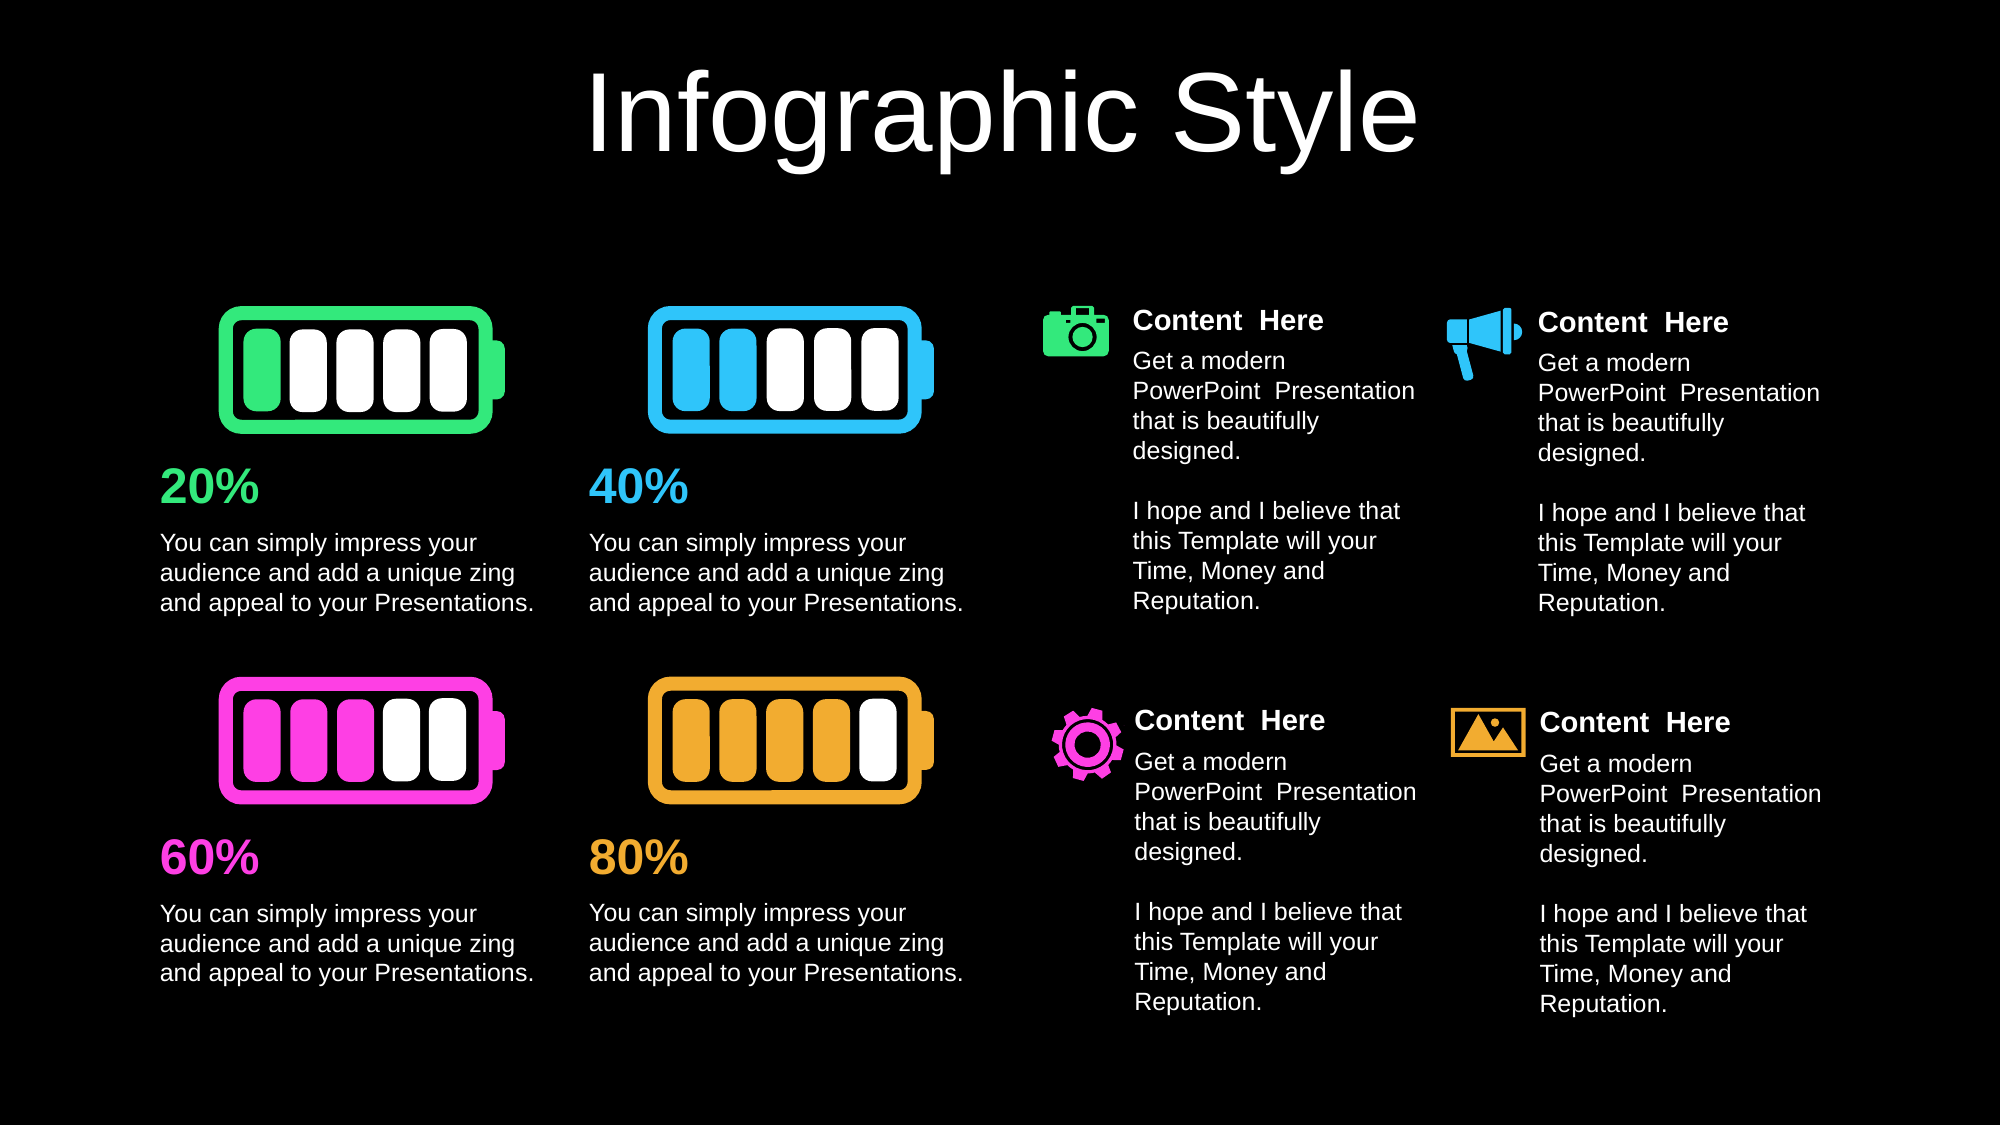

Infographic Style
Content  Here
Get a modern PowerPoint  Presentation that is beautifully designed.

I hope and I believe that this Template will your Time, Money and Reputation.
Content  Here
Get a modern PowerPoint  Presentation that is beautifully designed.

I hope and I believe that this Template will your Time, Money and Reputation.

40%
20%
You can simply impress your audience and add a unique zing and appeal to your Presentations.
You can simply impress your audience and add a unique zing and appeal to your Presentations.

Content  Here
Get a modern PowerPoint  Presentation that is beautifully designed.

I hope and I believe that this Template will your Time, Money and Reputation.
Content  Here
Get a modern PowerPoint  Presentation that is beautifully designed.

I hope and I believe that this Template will your Time, Money and Reputation.

80%
60%
You can simply impress your audience and add a unique zing and appeal to your Presentations.
You can simply impress your audience and add a unique zing and appeal to your Presentations.